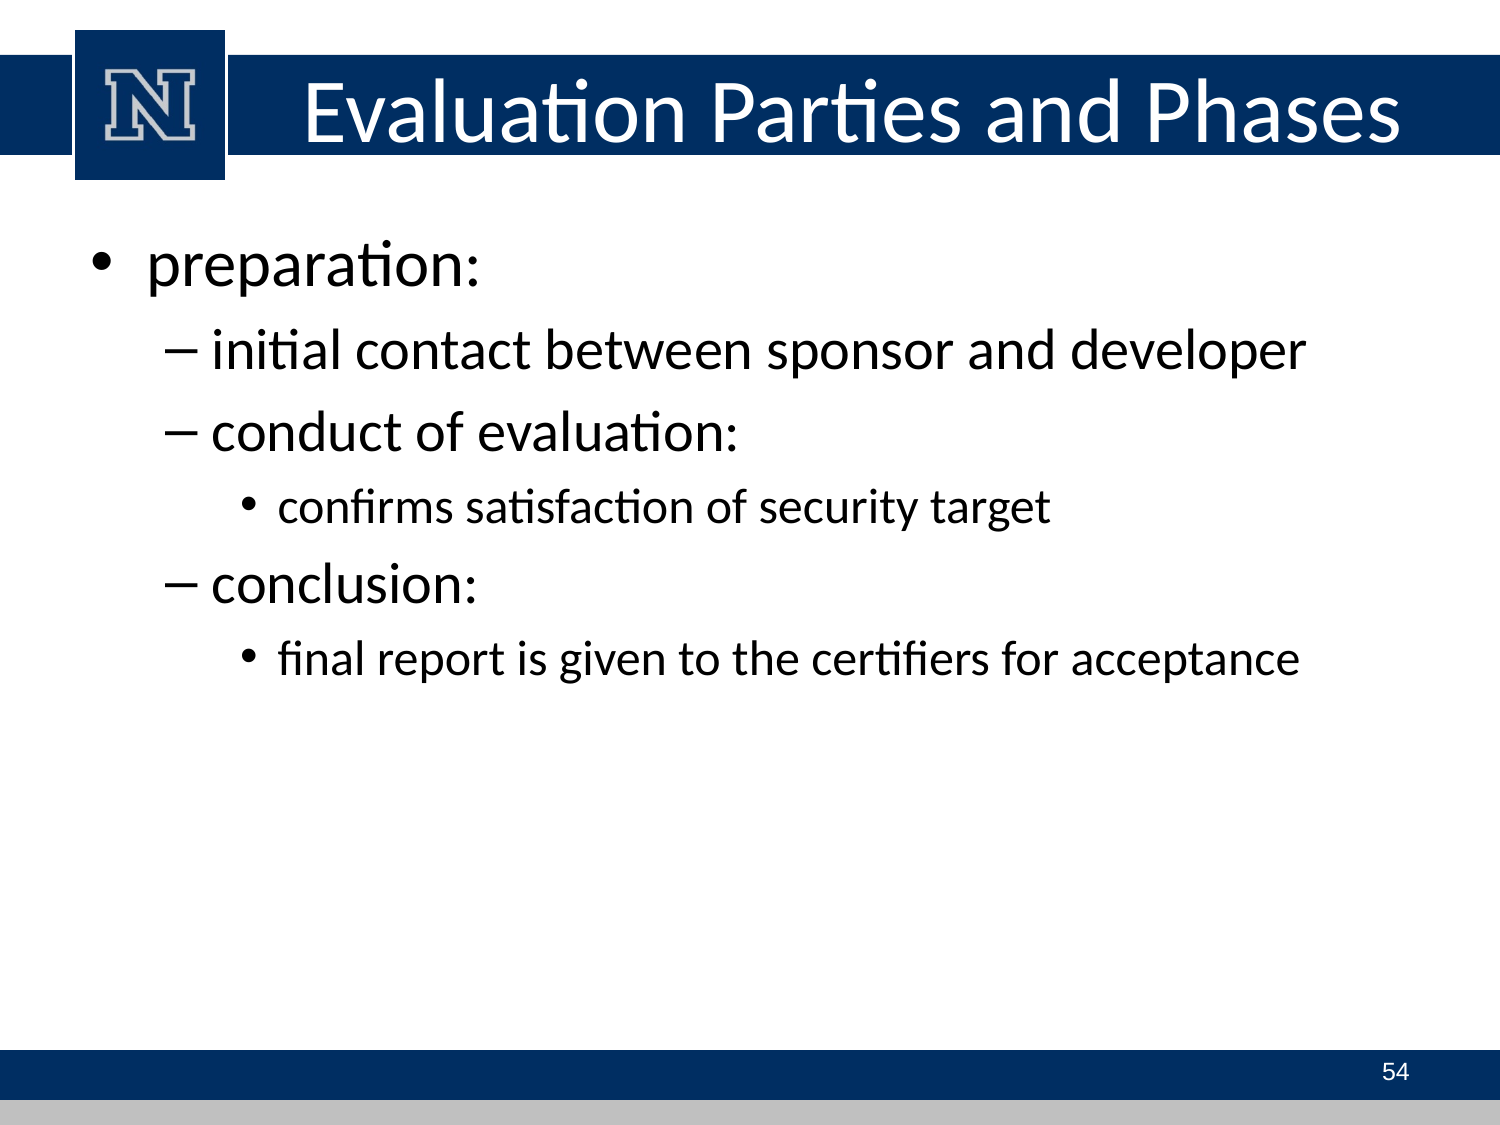

# Evaluation Parties and Phases
preparation:
initial contact between sponsor and developer
conduct of evaluation:
confirms satisfaction of security target
conclusion:
final report is given to the certifiers for acceptance

54